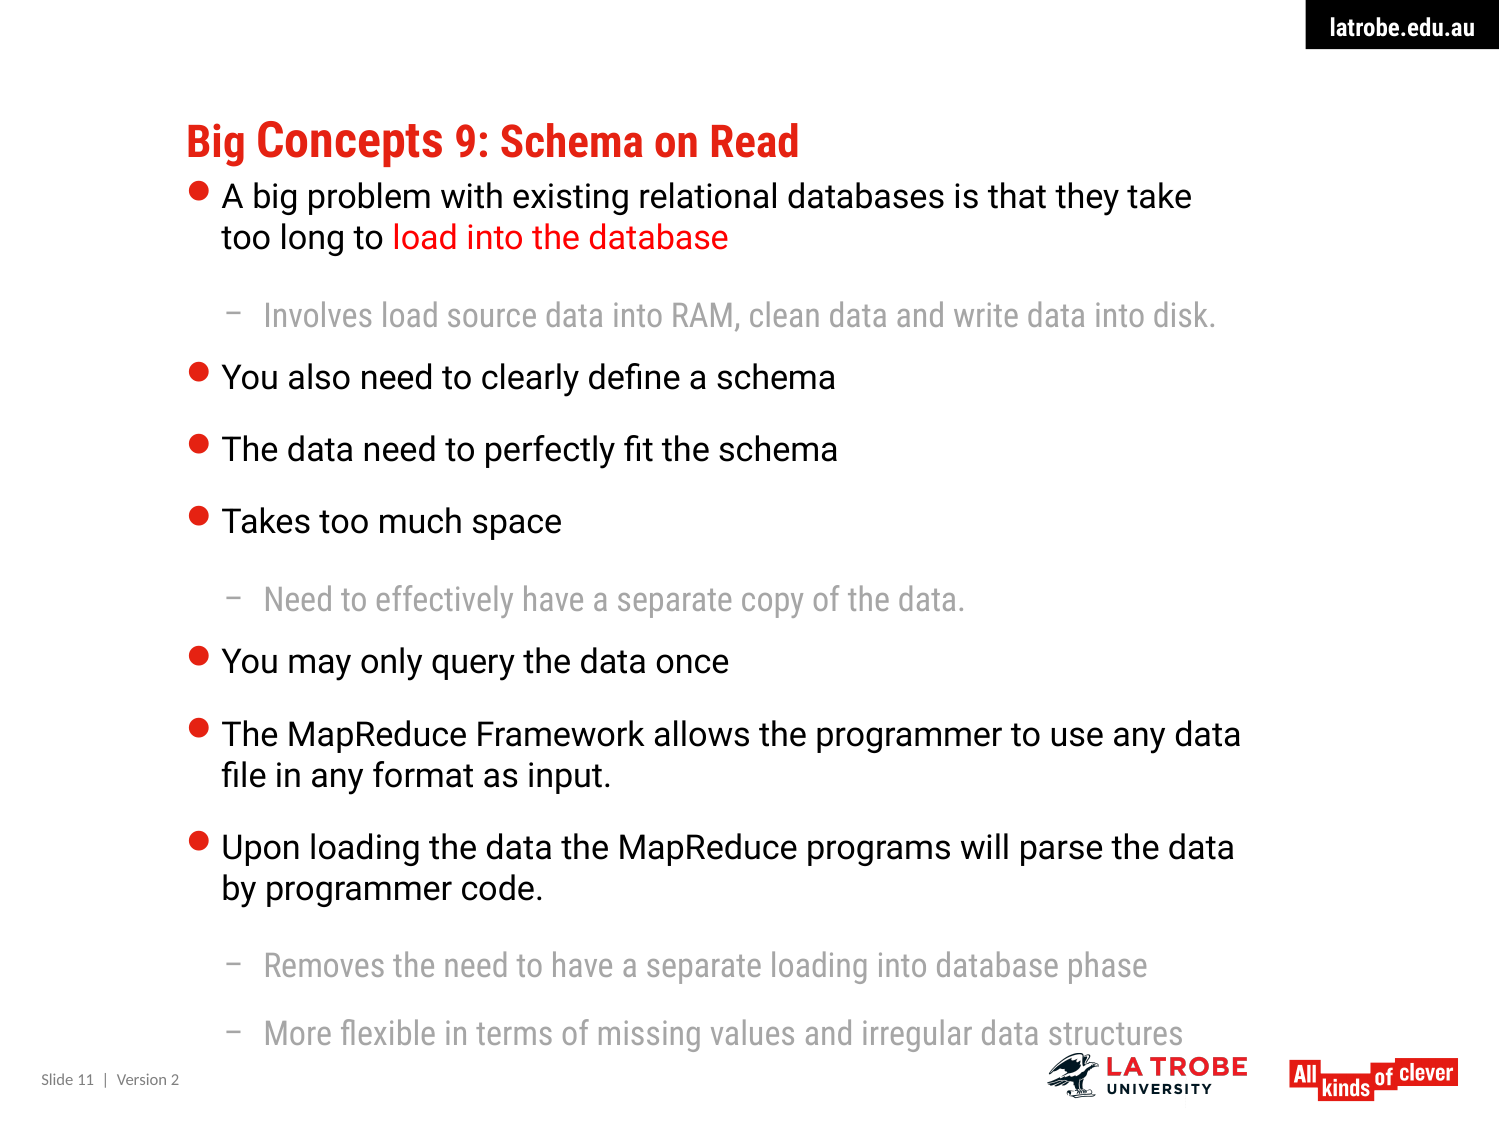

# Big Concepts 9: Schema on Read
A big problem with existing relational databases is that they take too long to load into the database
Involves load source data into RAM, clean data and write data into disk.
You also need to clearly define a schema
The data need to perfectly fit the schema
Takes too much space
Need to effectively have a separate copy of the data.
You may only query the data once
The MapReduce Framework allows the programmer to use any data file in any format as input.
Upon loading the data the MapReduce programs will parse the data by programmer code.
Removes the need to have a separate loading into database phase
More flexible in terms of missing values and irregular data structures